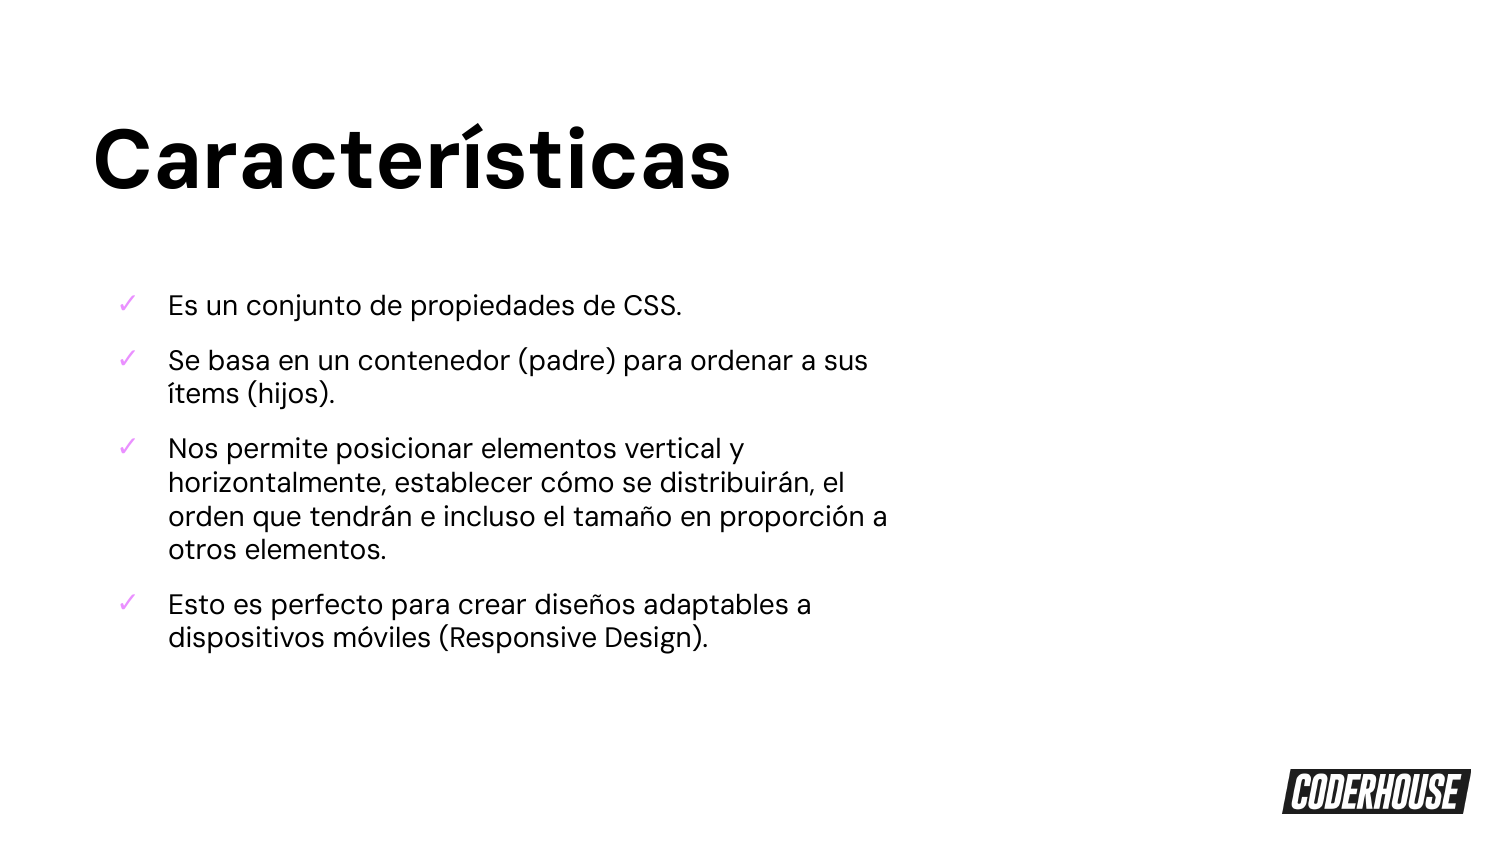

Características
Es un conjunto de propiedades de CSS.
Se basa en un contenedor (padre) para ordenar a sus ítems (hijos).
Nos permite posicionar elementos vertical y horizontalmente, establecer cómo se distribuirán, el orden que tendrán e incluso el tamaño en proporción a otros elementos.
Esto es perfecto para crear diseños adaptables a dispositivos móviles (Responsive Design).